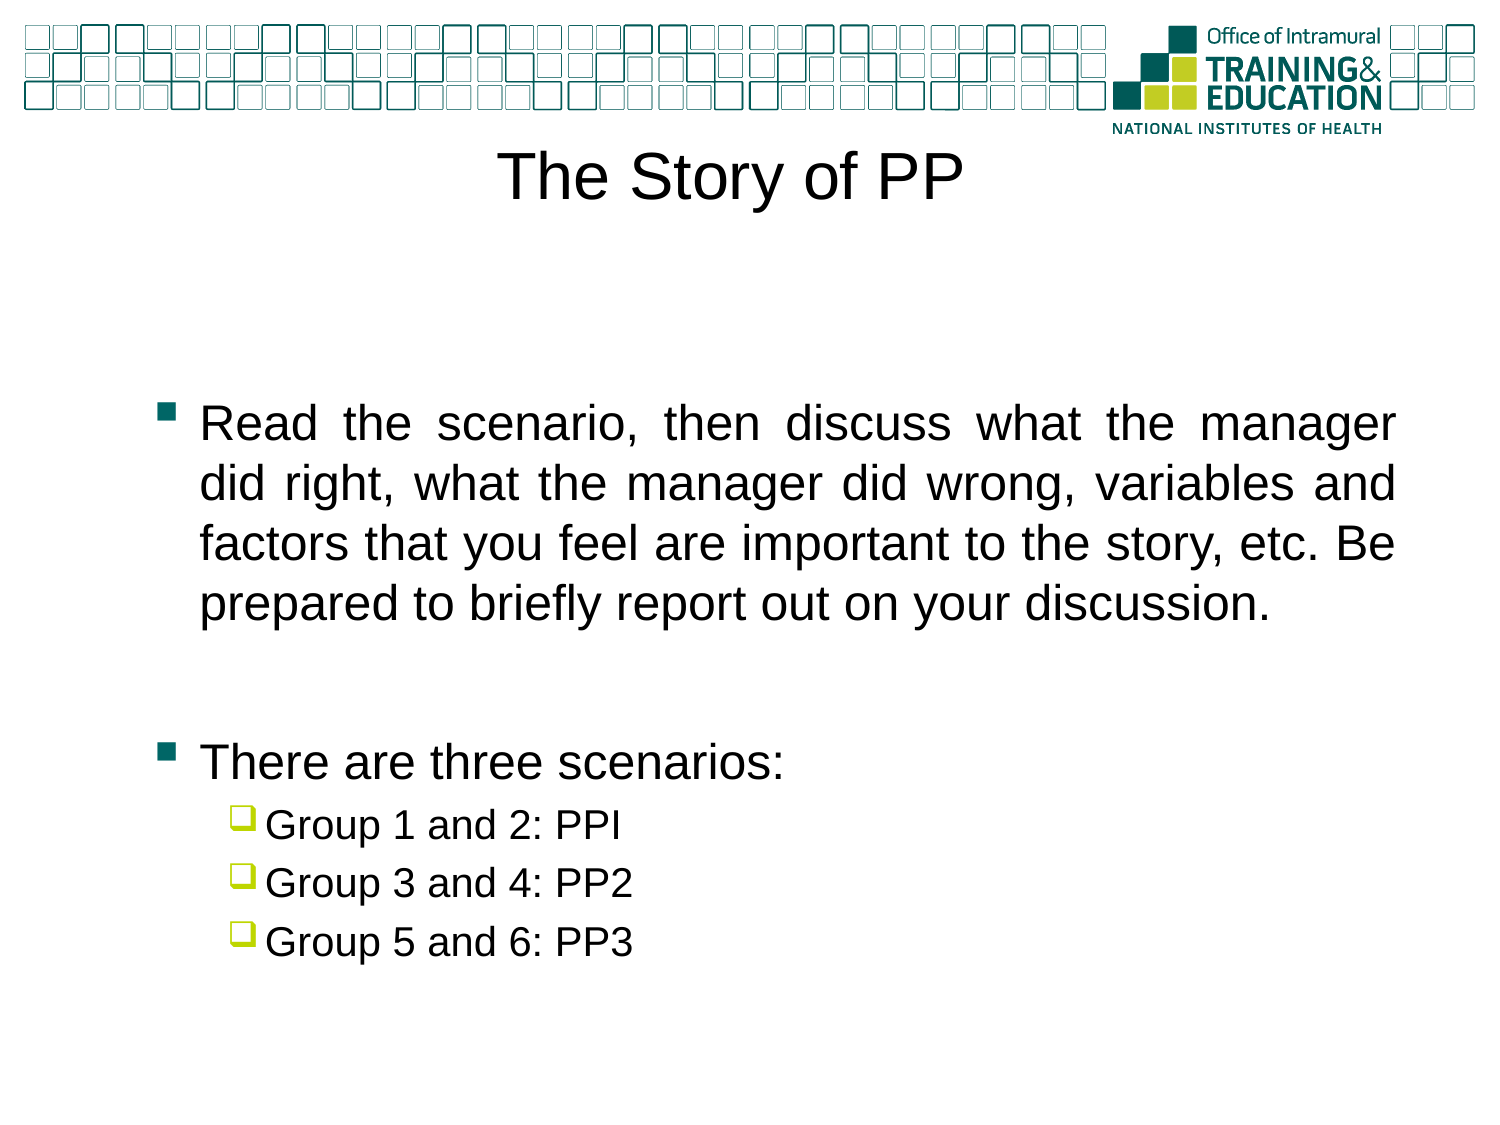

# The Story of PP

Read the scenario, then discuss what the manager did right, what the manager did wrong, variables and factors that you feel are important to the story, etc. Be prepared to briefly report out on your discussion.

There are three scenarios:
Group 1 and 2: PPI
Group 3 and 4: PP2
Group 5 and 6: PP3